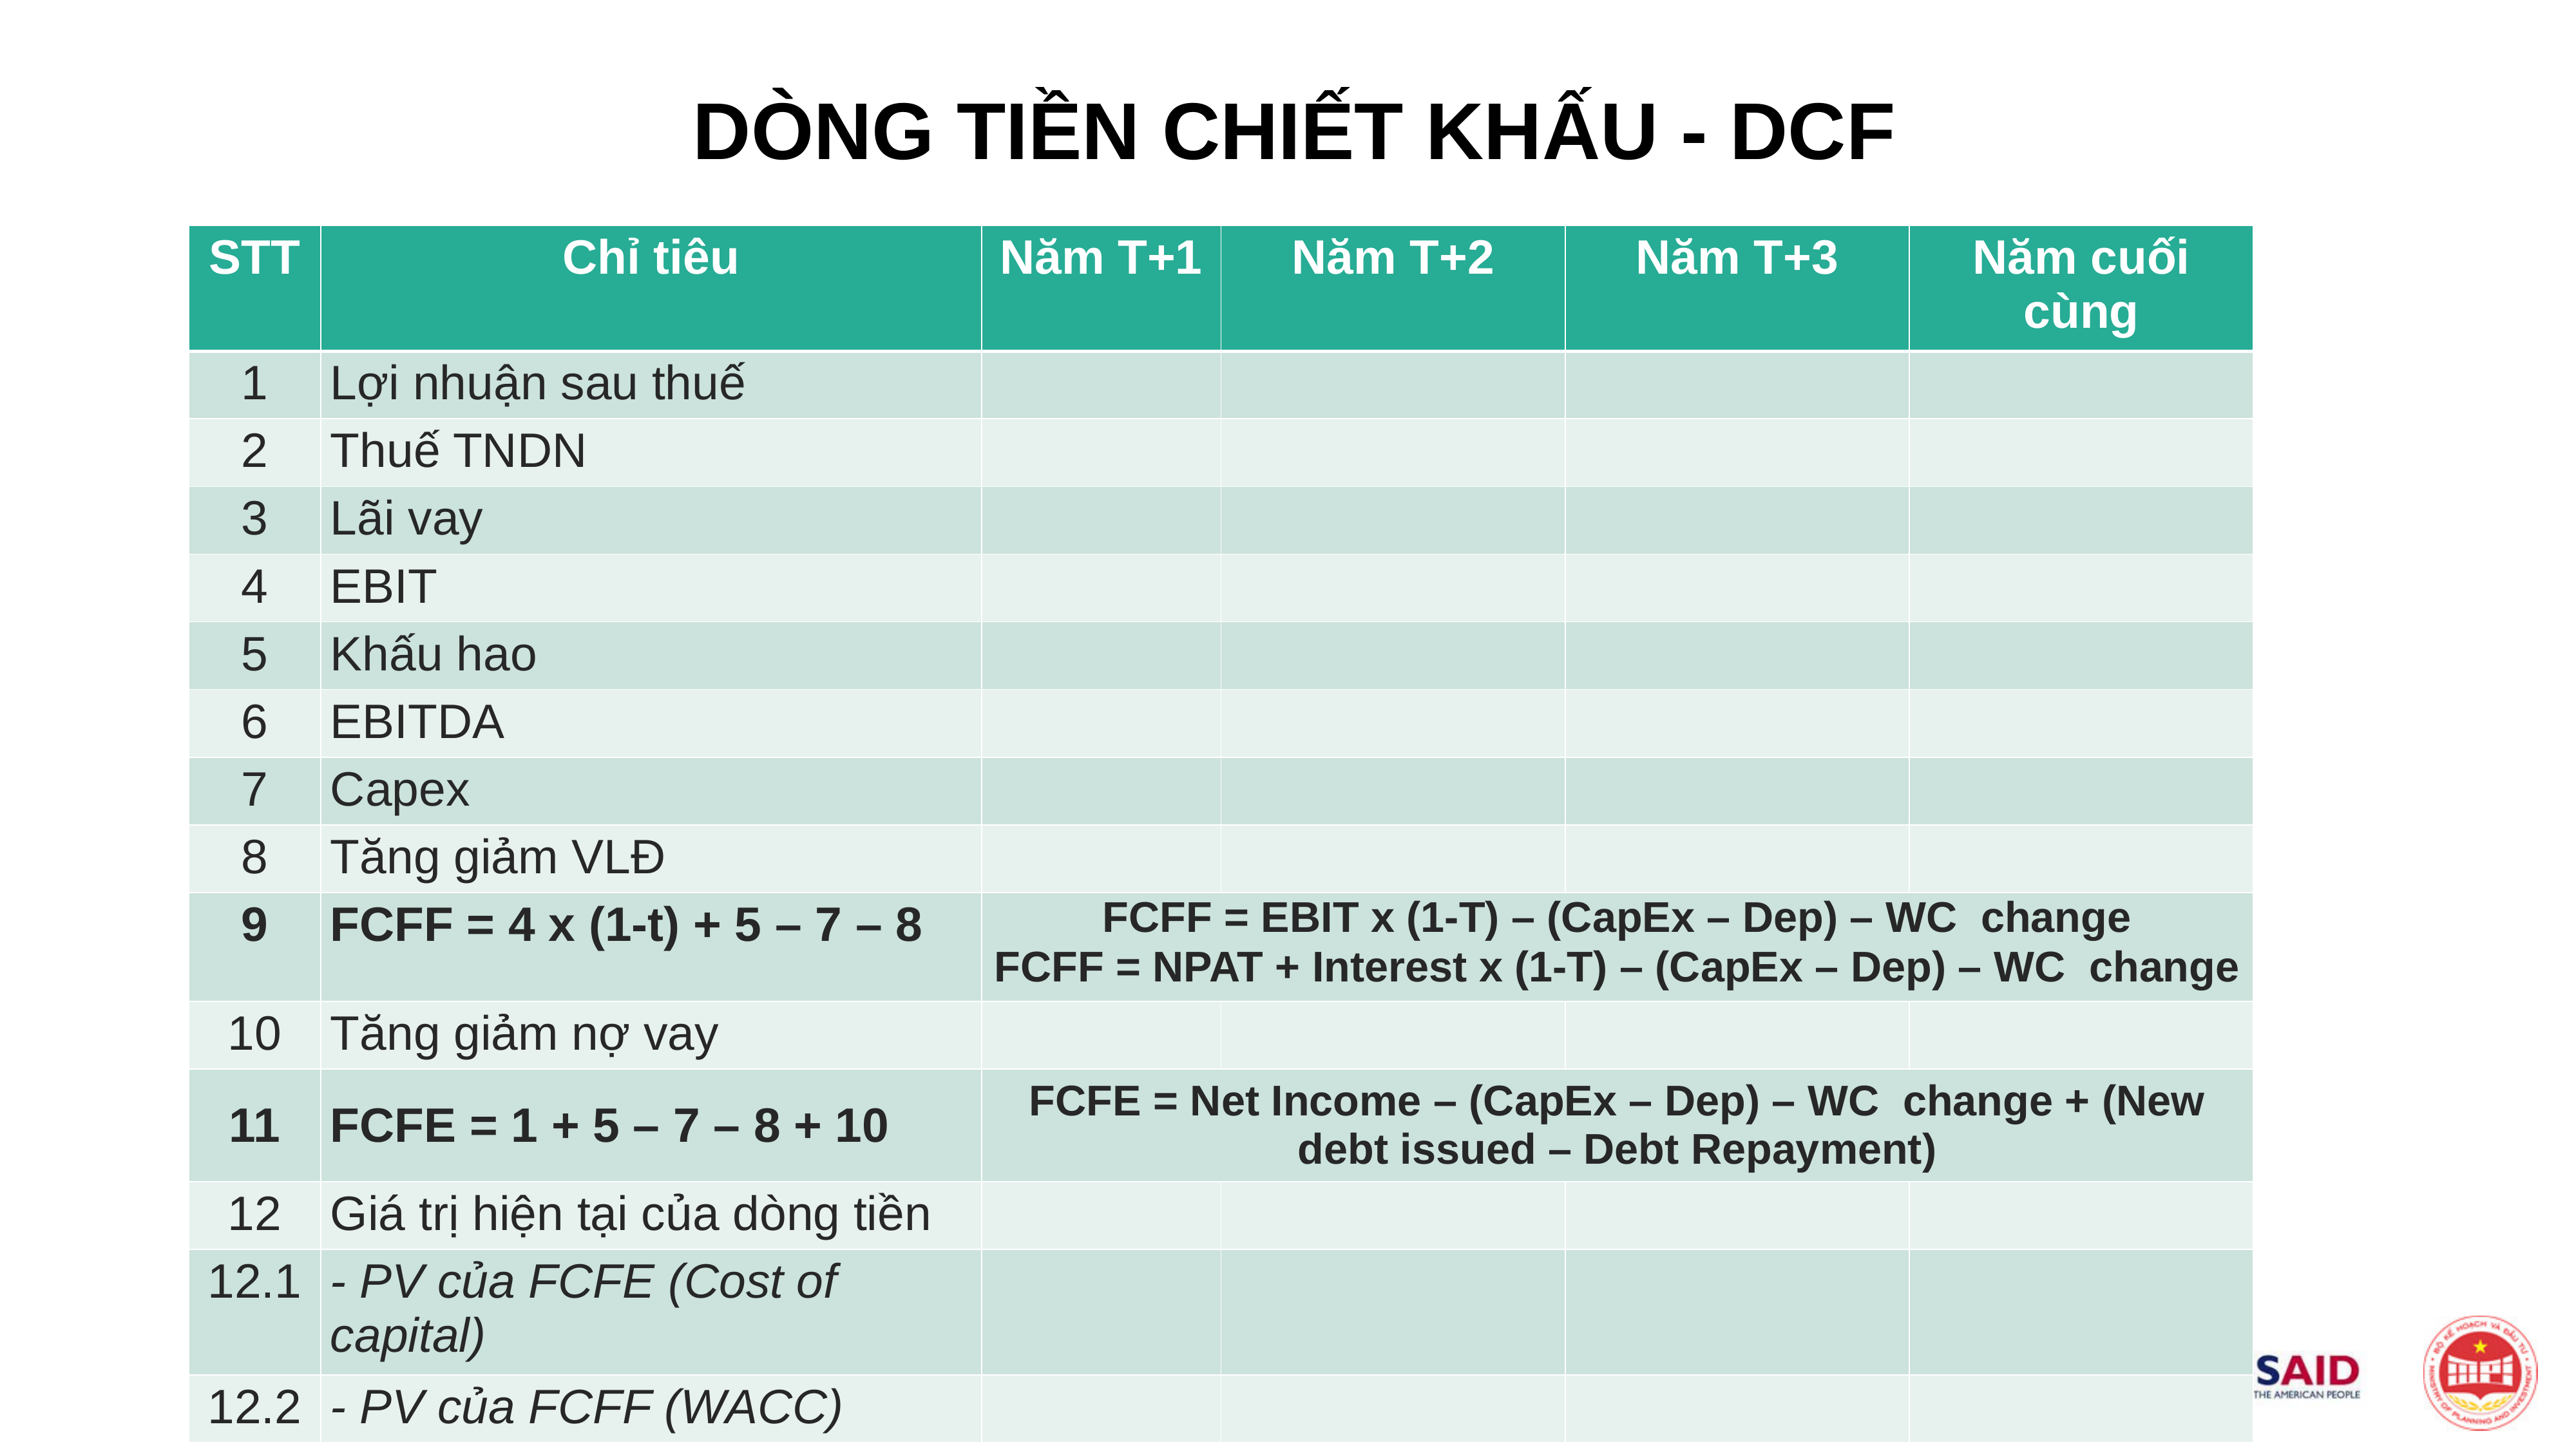

DÒNG TIỀN CHIẾT KHẤU - DCF
| STT | Chỉ tiêu | Năm T+1 | Năm T+2 | Năm T+3 | Năm cuối cùng |
| --- | --- | --- | --- | --- | --- |
| 1 | Lợi nhuận sau thuế |  |  |  |  |
| 2 | Thuế TNDN |  |  |  |  |
| 3 | Lãi vay |  |  |  |  |
| 4 | EBIT |  |  |  |  |
| 5 | Khấu hao |  |  |  |  |
| 6 | EBITDA |  |  |  |  |
| 7 | Capex |  |  |  |  |
| 8 | Tăng giảm VLĐ |  |  |  |  |
| 9 | FCFF = 4 x (1-t) + 5 – 7 – 8 | FCFF = EBIT x (1-T) – (CapEx – Dep) – WC change FCFF = NPAT + Interest x (1-T) – (CapEx – Dep) – WC change |  |  |  |
| 10 | Tăng giảm nợ vay |  |  |  |  |
| 11 | FCFE = 1 + 5 – 7 – 8 + 10 | FCFE = Net Income – (CapEx – Dep) – WC change + (New debt issued – Debt Repayment) |  |  |  |
| 12 | Giá trị hiện tại của dòng tiền |  |  |  |  |
| 12.1 | - PV của FCFE (Cost of capital) |  |  |  |  |
| 12.2 | - PV của FCFF (WACC) |  |  |  |  |
t: thuế suất thuế tndn